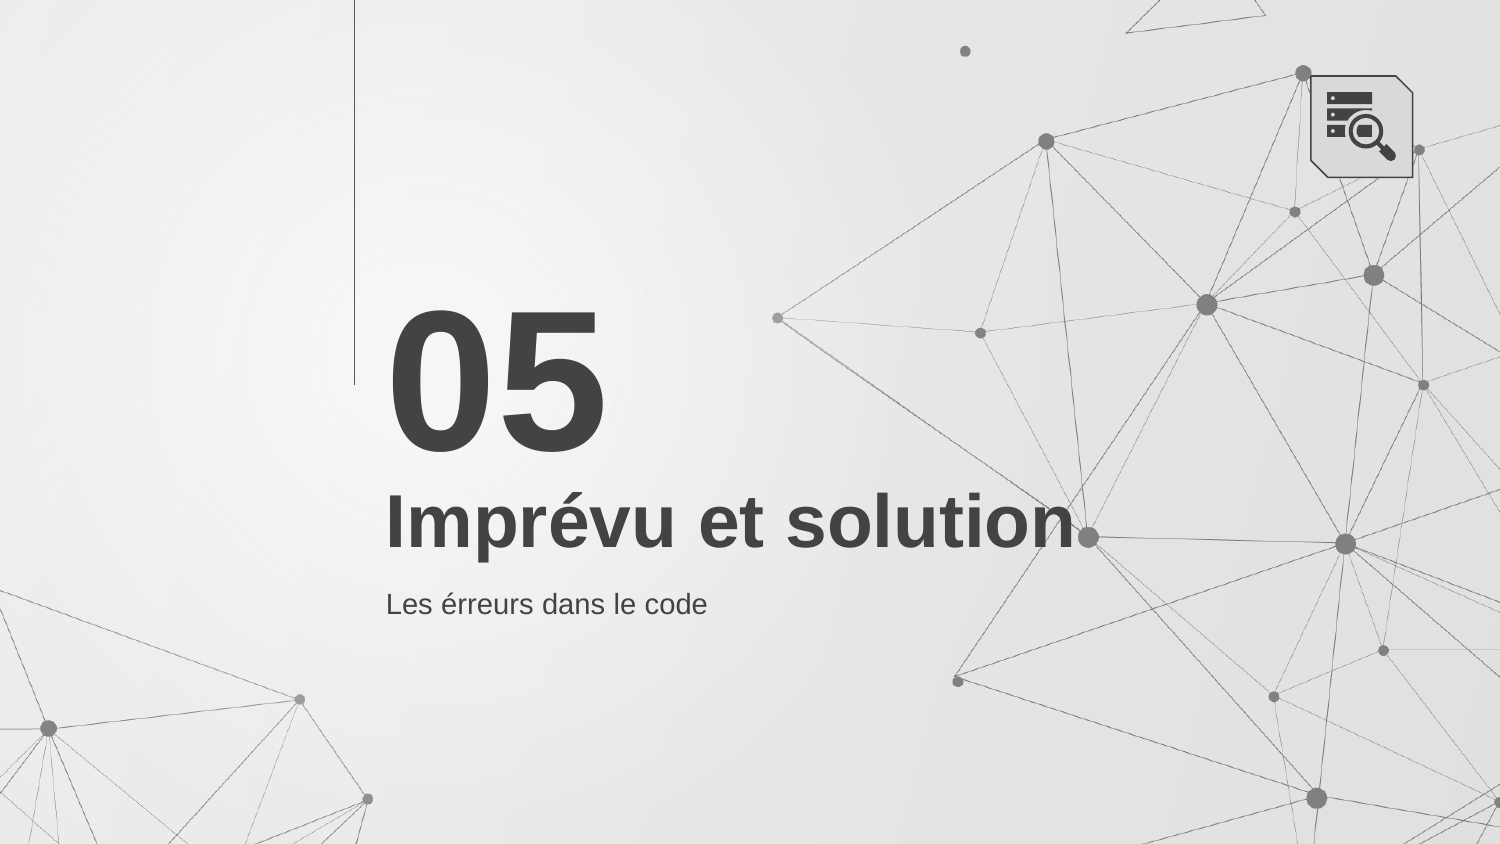

05
# Imprévu et solution
Les érreurs dans le code